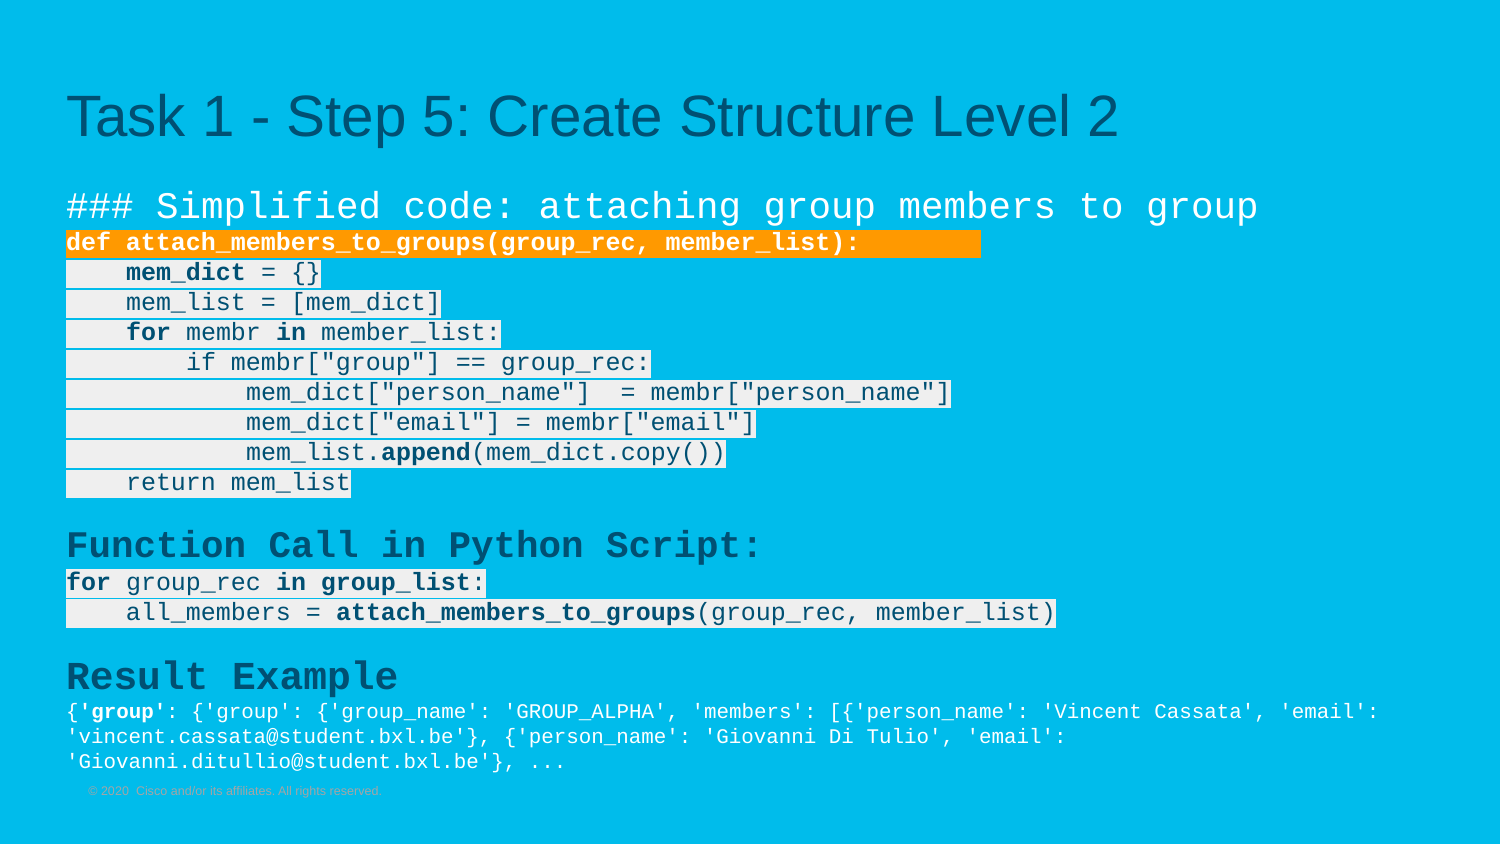

# Task 1 - Step 5: Create Structure Level 2
### Simplified code: attaching group members to group
def attach_members_to_groups(group_rec, member_list):
    mem_dict = {}
    mem_list = [mem_dict]
    for membr in member_list:
        if membr["group"] == group_rec:
            mem_dict["person_name"]  = membr["person_name"]
            mem_dict["email"] = membr["email"]
            mem_list.append(mem_dict.copy())
    return mem_list

Function Call in Python Script:
for group_rec in group_list:
    all_members = attach_members_to_groups(group_rec, member_list)
Result Example
{'group': {'group': {'group_name': 'GROUP_ALPHA', 'members': [{'person_name': 'Vincent Cassata', 'email': 'vincent.cassata@student.bxl.be'}, {'person_name': 'Giovanni Di Tulio', 'email': 'Giovanni.ditullio@student.bxl.be'}, ...